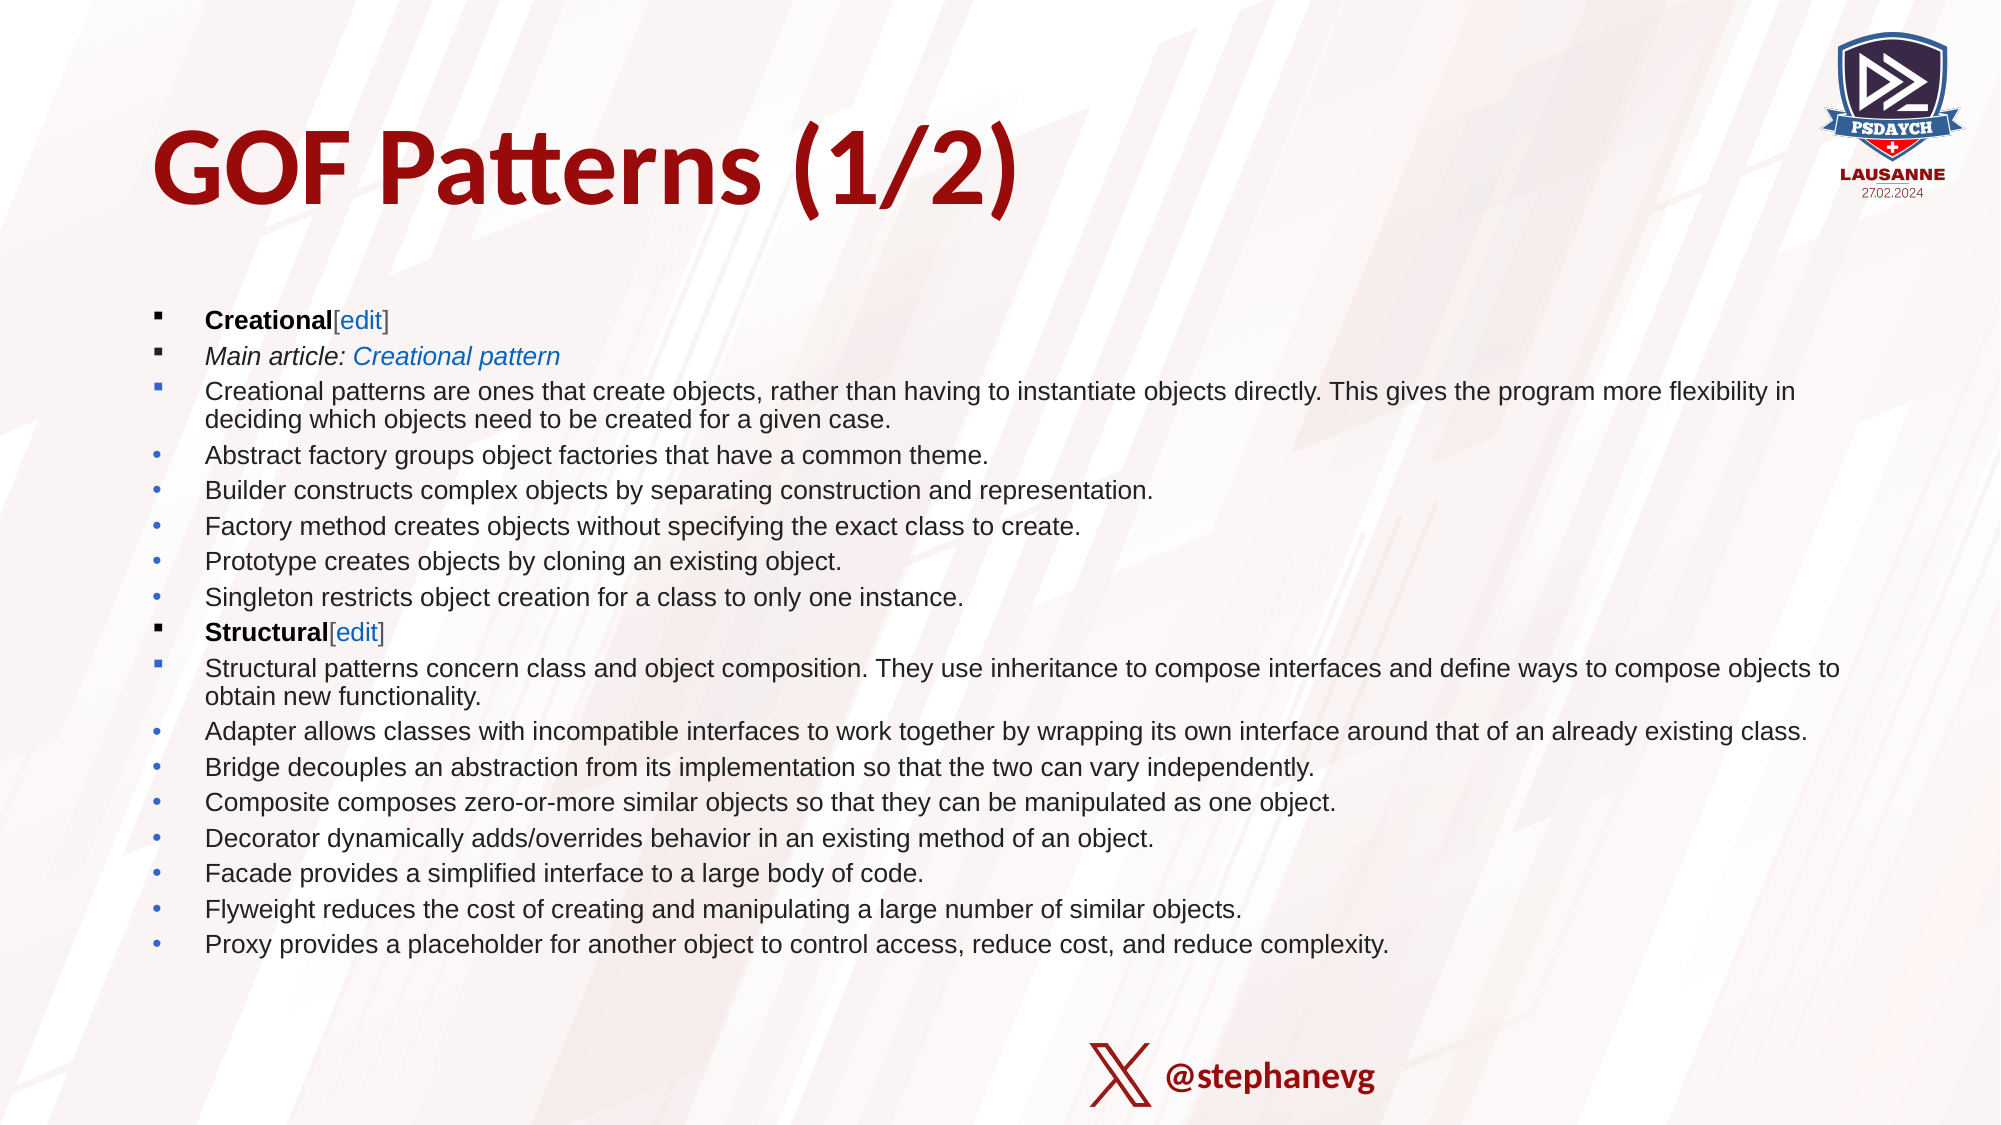

# GOF Patterns (1/2)
Creational[edit]
Main article: Creational pattern
Creational patterns are ones that create objects, rather than having to instantiate objects directly. This gives the program more flexibility in deciding which objects need to be created for a given case.
Abstract factory groups object factories that have a common theme.
Builder constructs complex objects by separating construction and representation.
Factory method creates objects without specifying the exact class to create.
Prototype creates objects by cloning an existing object.
Singleton restricts object creation for a class to only one instance.
Structural[edit]
Structural patterns concern class and object composition. They use inheritance to compose interfaces and define ways to compose objects to obtain new functionality.
Adapter allows classes with incompatible interfaces to work together by wrapping its own interface around that of an already existing class.
Bridge decouples an abstraction from its implementation so that the two can vary independently.
Composite composes zero-or-more similar objects so that they can be manipulated as one object.
Decorator dynamically adds/overrides behavior in an existing method of an object.
Facade provides a simplified interface to a large body of code.
Flyweight reduces the cost of creating and manipulating a large number of similar objects.
Proxy provides a placeholder for another object to control access, reduce cost, and reduce complexity.